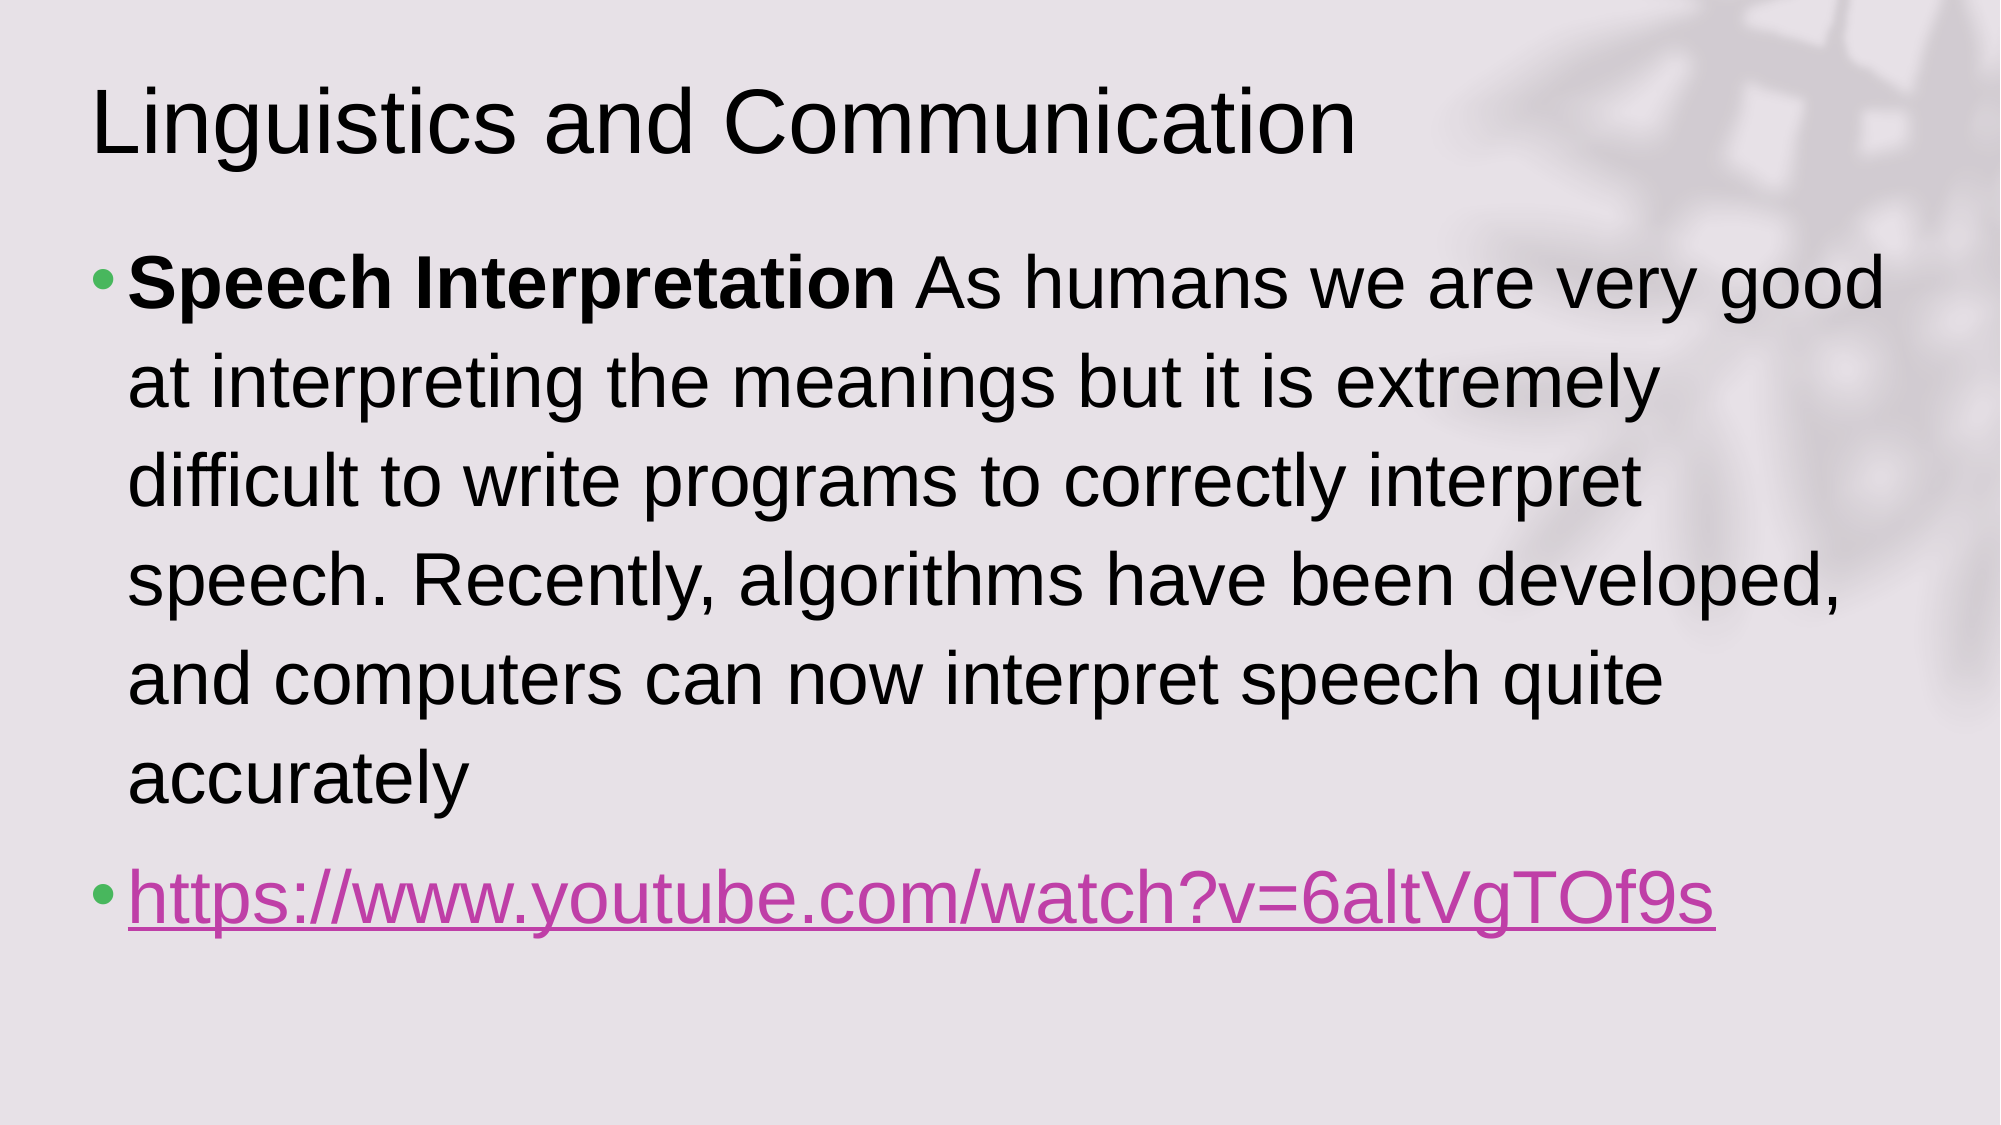

# Linguistics and Communication
Speech Interpretation As humans we are very good at interpreting the meanings but it is extremely difficult to write programs to correctly interpret speech. Recently, algorithms have been developed, and computers can now interpret speech quite accurately
https://www.youtube.com/watch?v=6altVgTOf9s